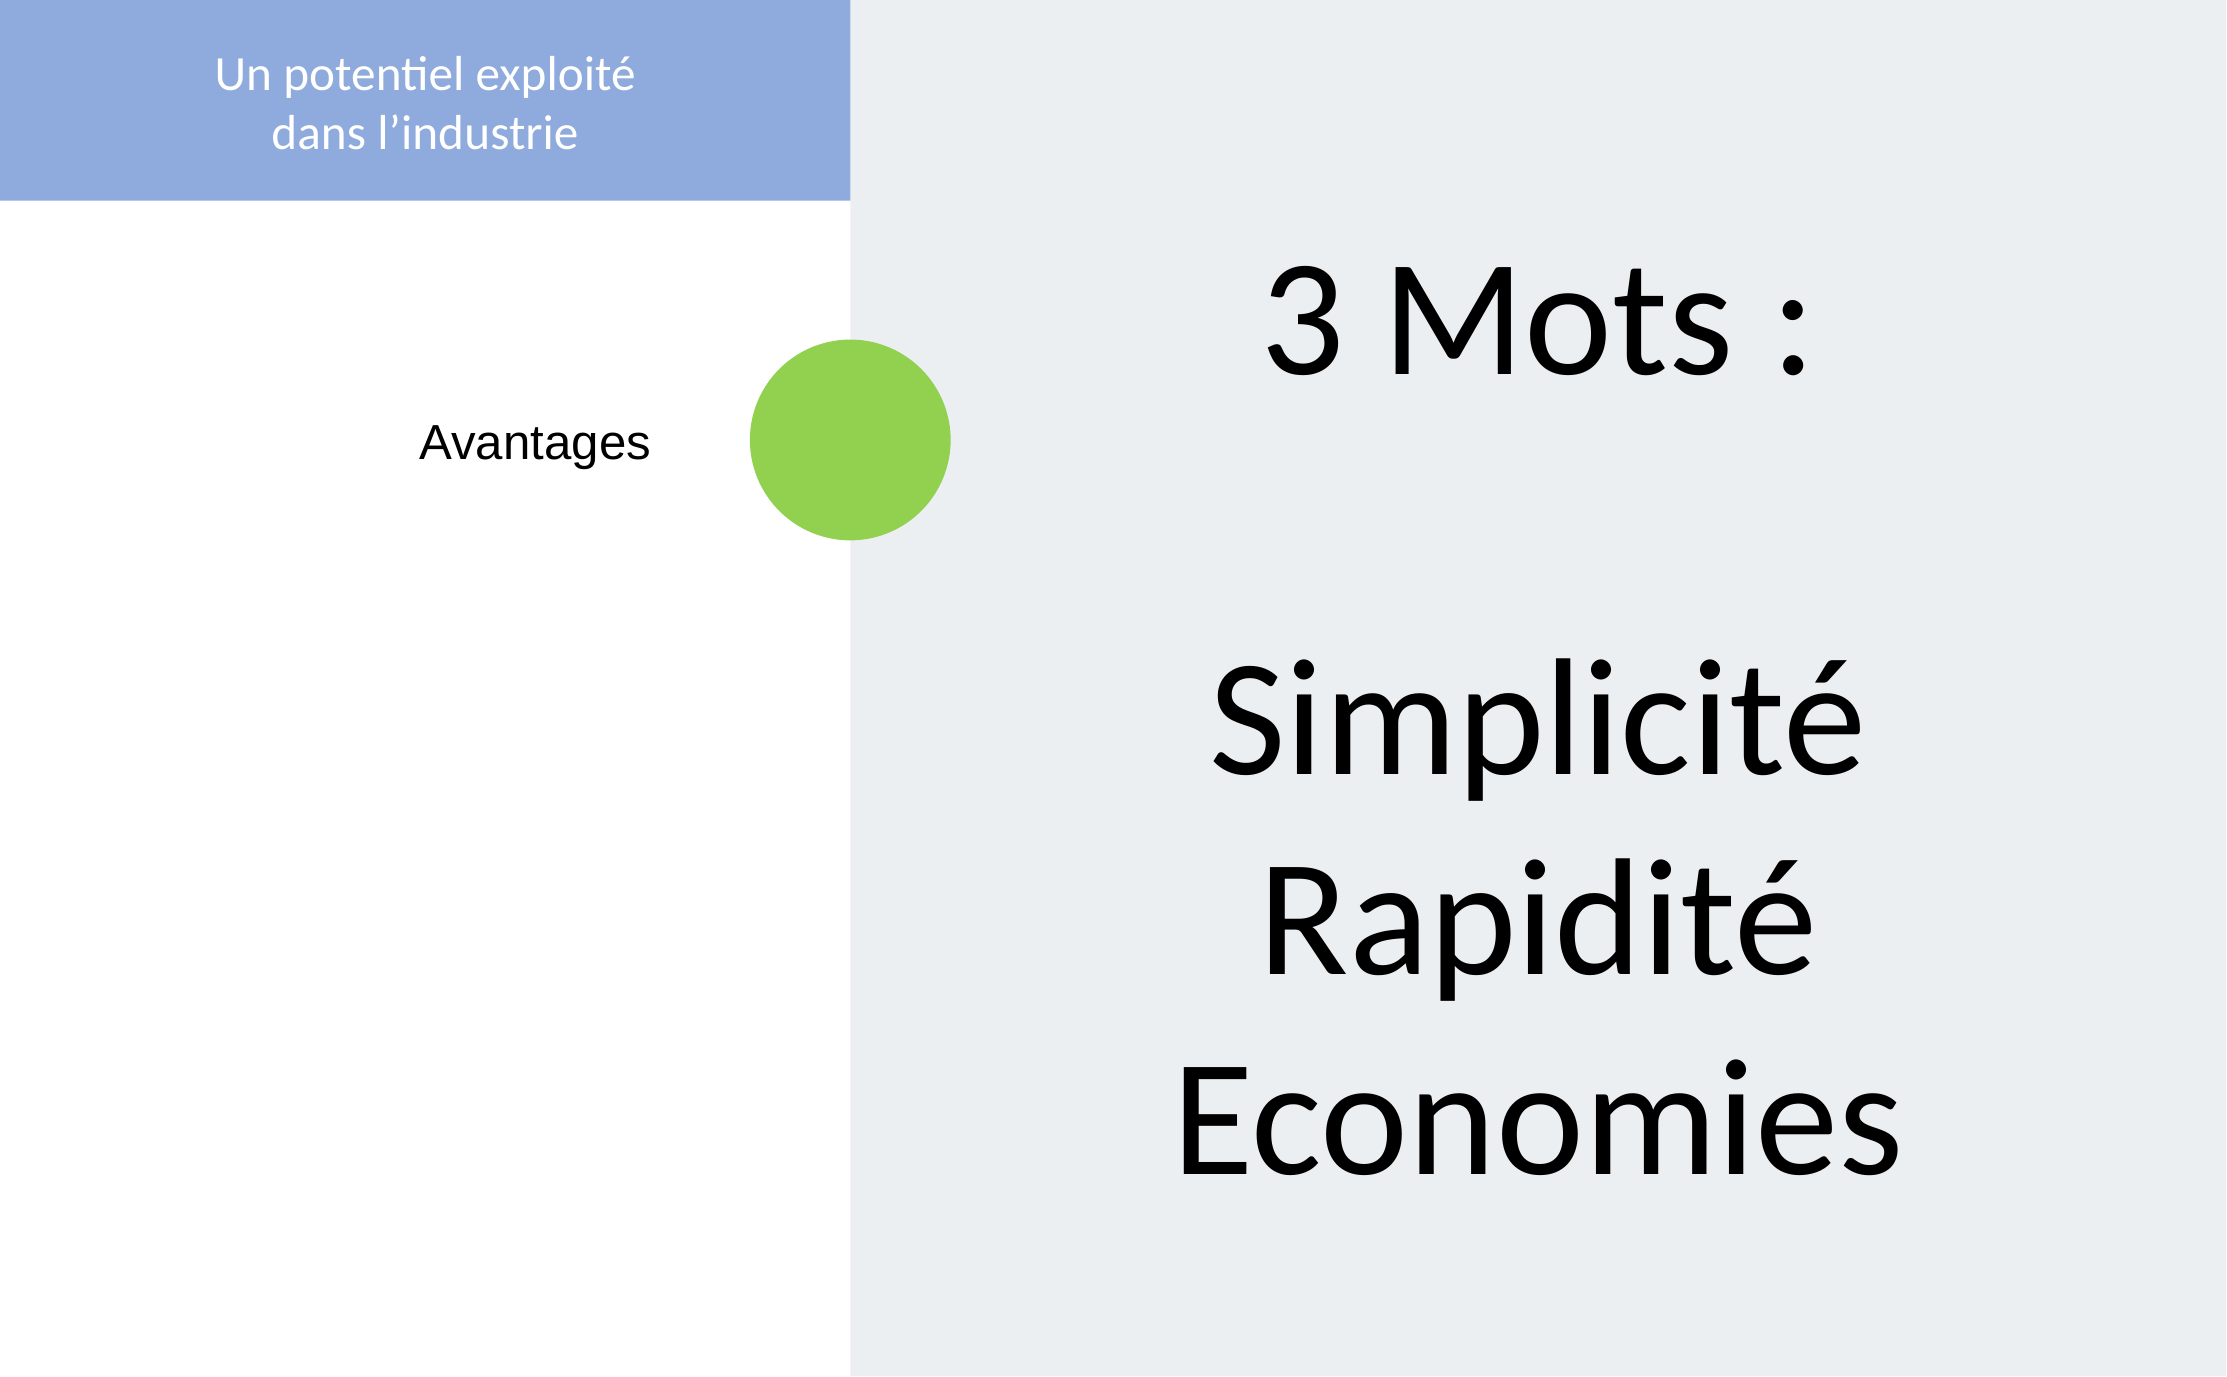

Un potentiel exploité
dans l’industrie

3 Mots :

Simplicité
Rapidité
Economies

Avantages